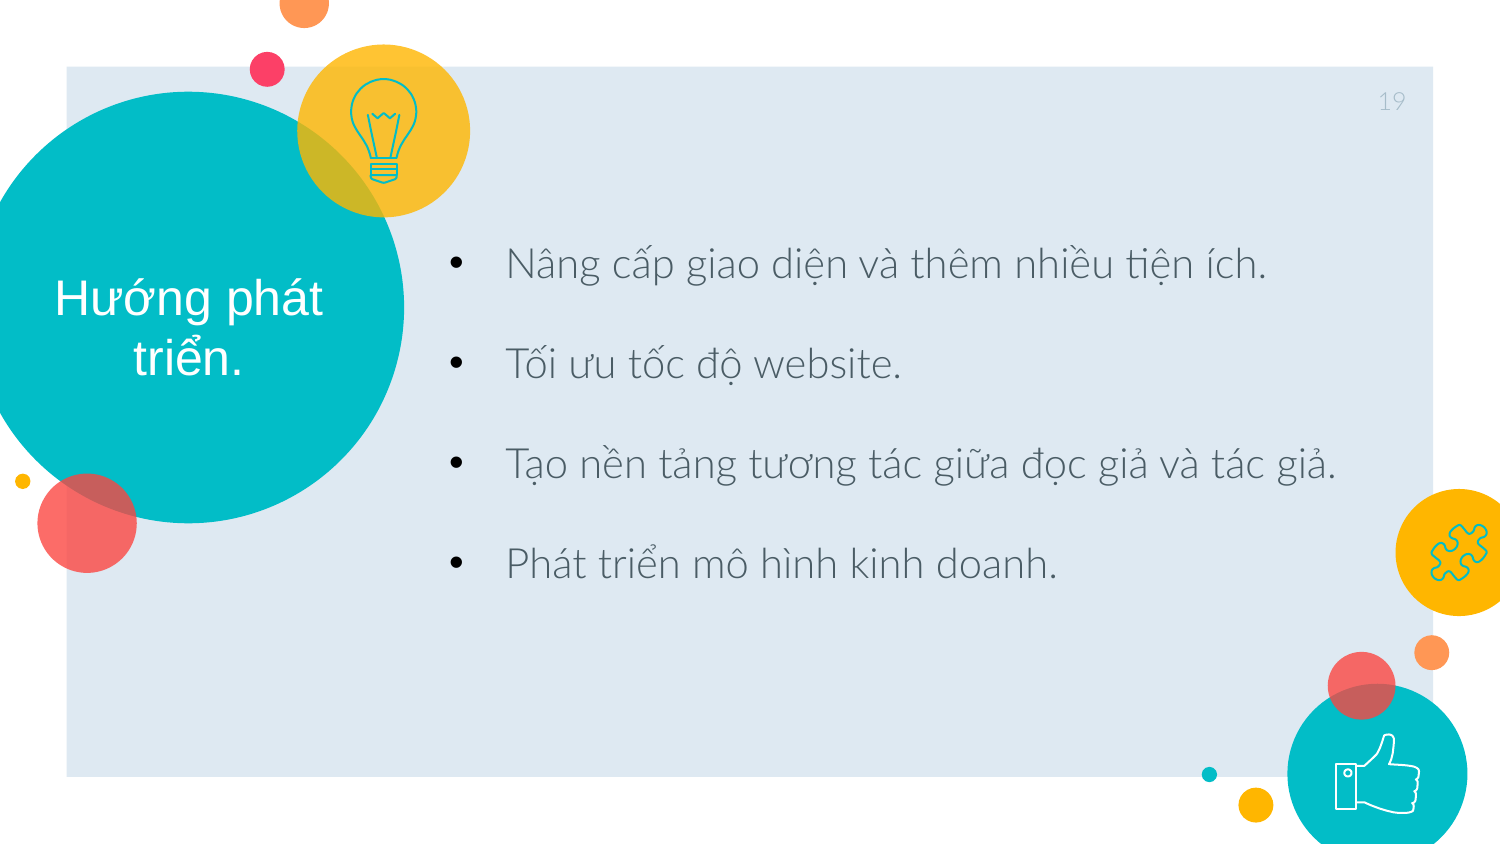

19
# Hướng phát triển.

Nâng cấp giao diện và thêm nhiều tiện ích.

Tối ưu tốc độ website.

Tạo nền tảng tương tác giữa đọc giả và tác giả.

Phát triển mô hình kinh doanh.